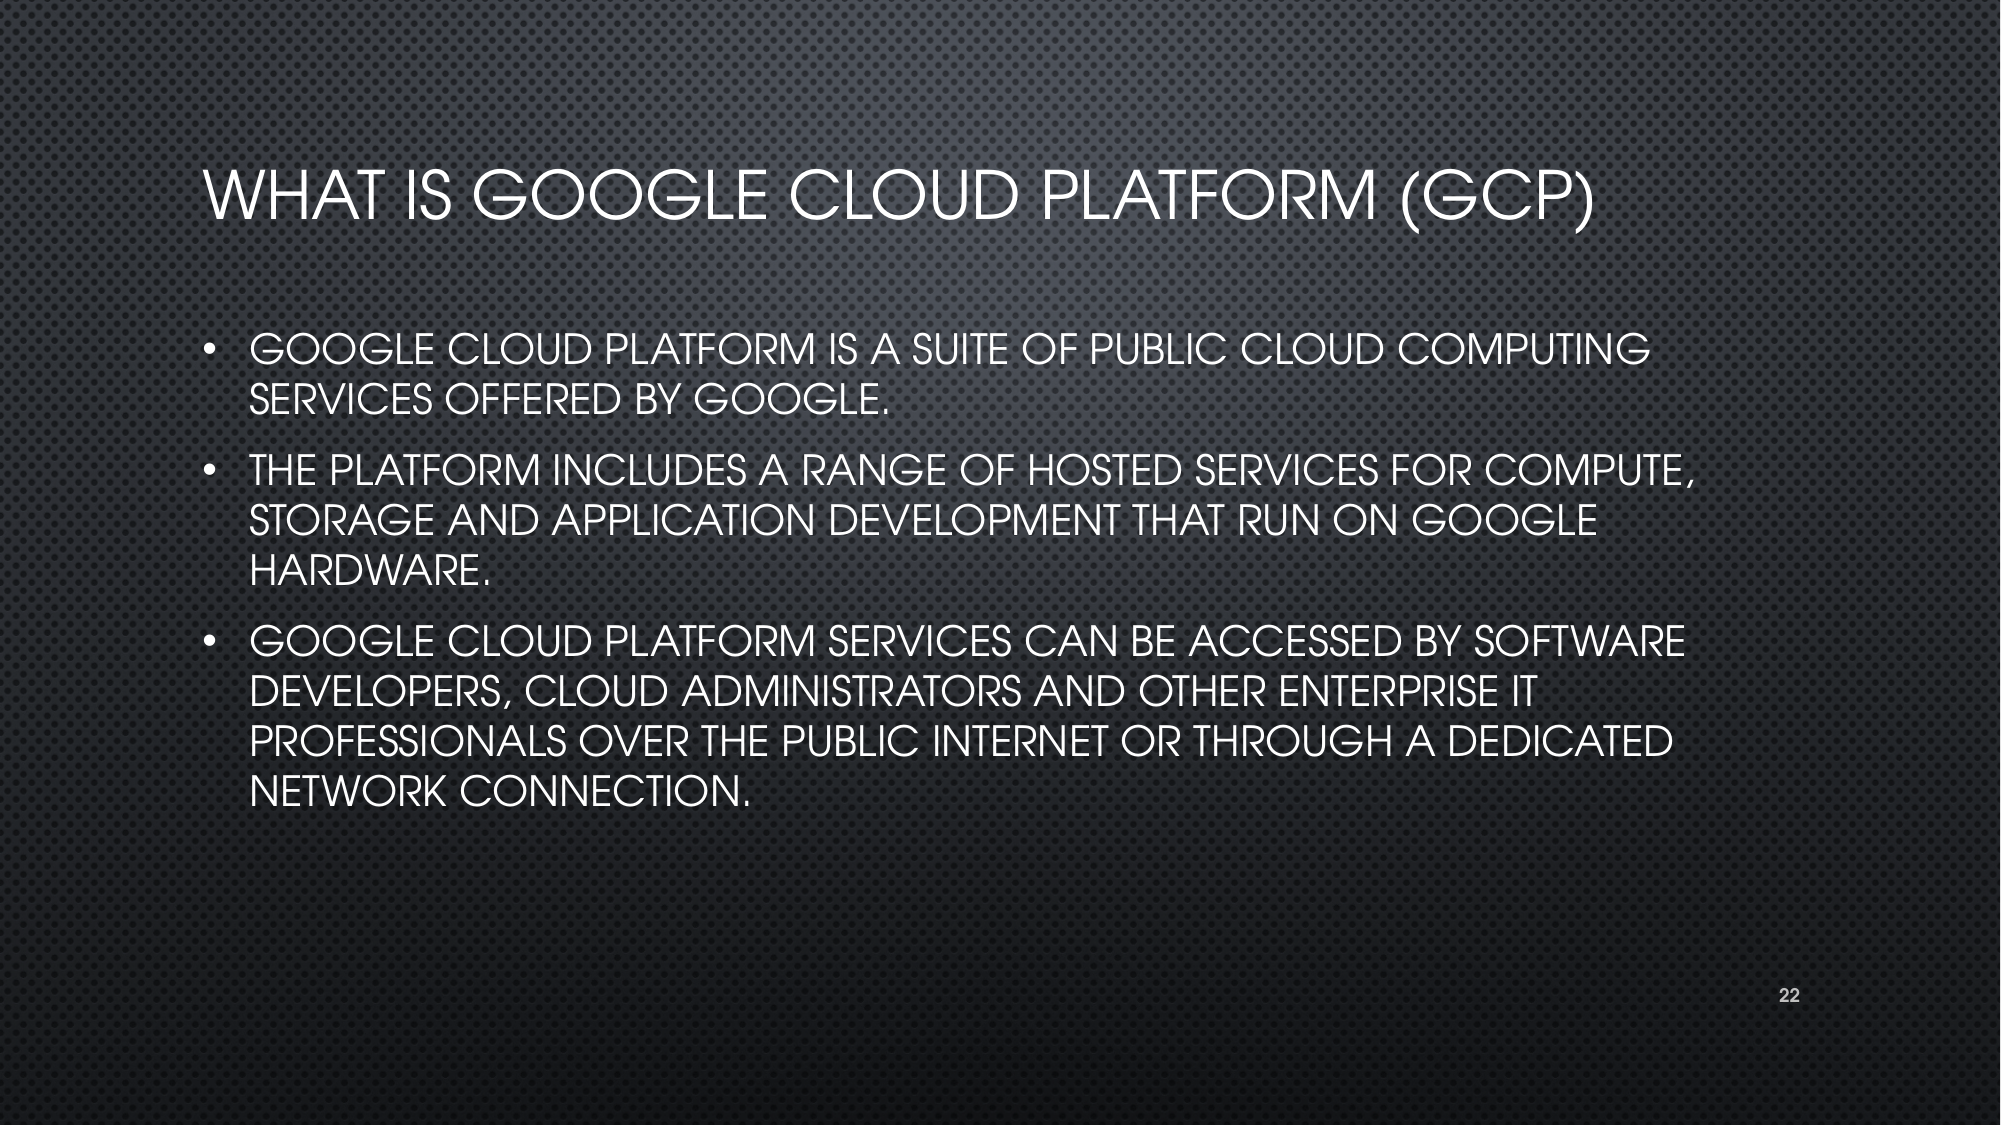

# What is google cloud platform (gcp)
Google Cloud Platform is a suite of public cloud computing services offered by Google.
The platform includes a range of hosted services for compute, storage and application development that run on Google hardware.
Google Cloud Platform services can be accessed by software developers, cloud administrators and other enterprise IT professionals over the public internet or through a dedicated network connection.

22